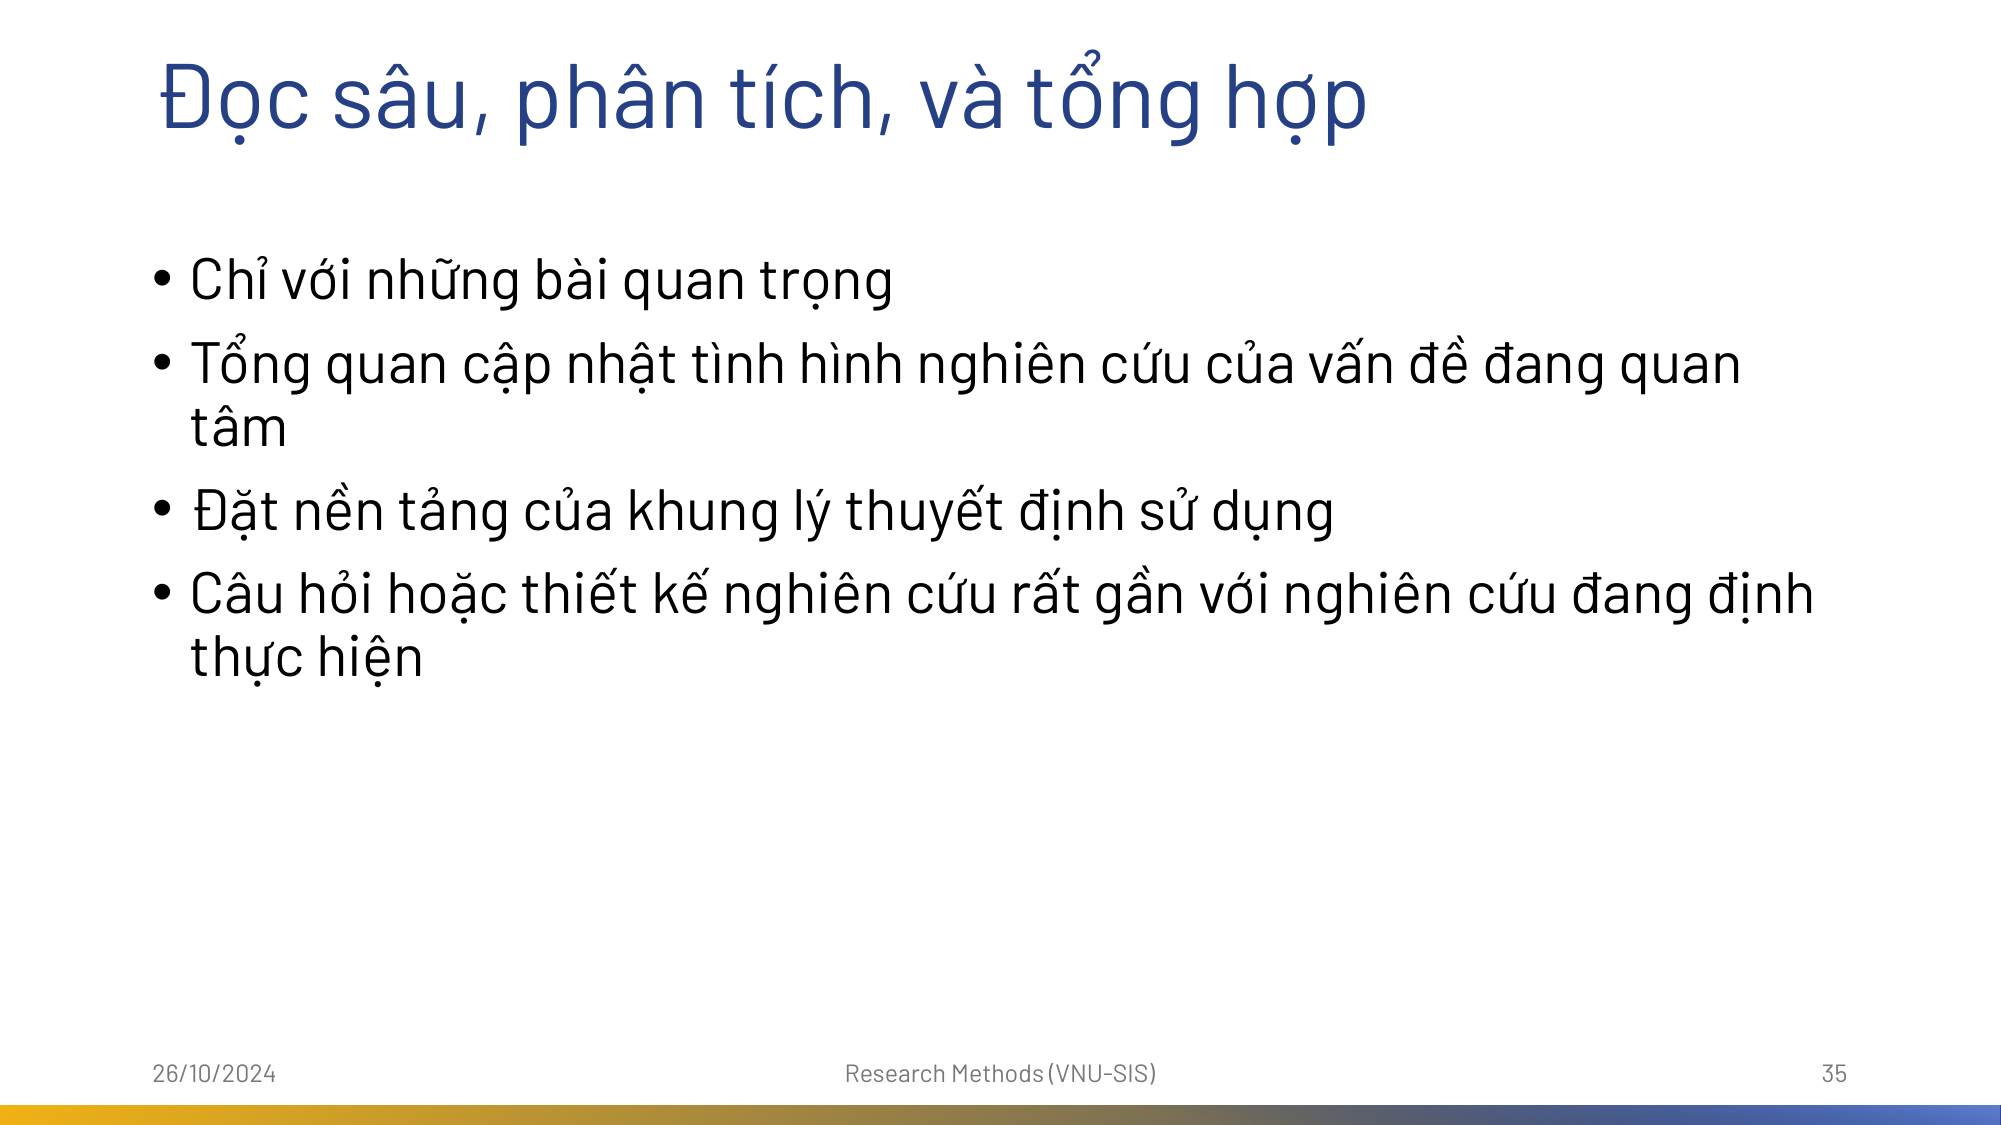

# Đọc sâu, phân tích, và tổng hợp
Chỉ với những bài quan trọng
Tổng quan cập nhật tình hình nghiên cứu của vấn đề đang quan tâm
Đặt nền tảng của khung lý thuyết định sử dụng
Câu hỏi hoặc thiết kế nghiên cứu rất gần với nghiên cứu đang định thực hiện
26/10/2024
Research Methods (VNU-SIS)
35